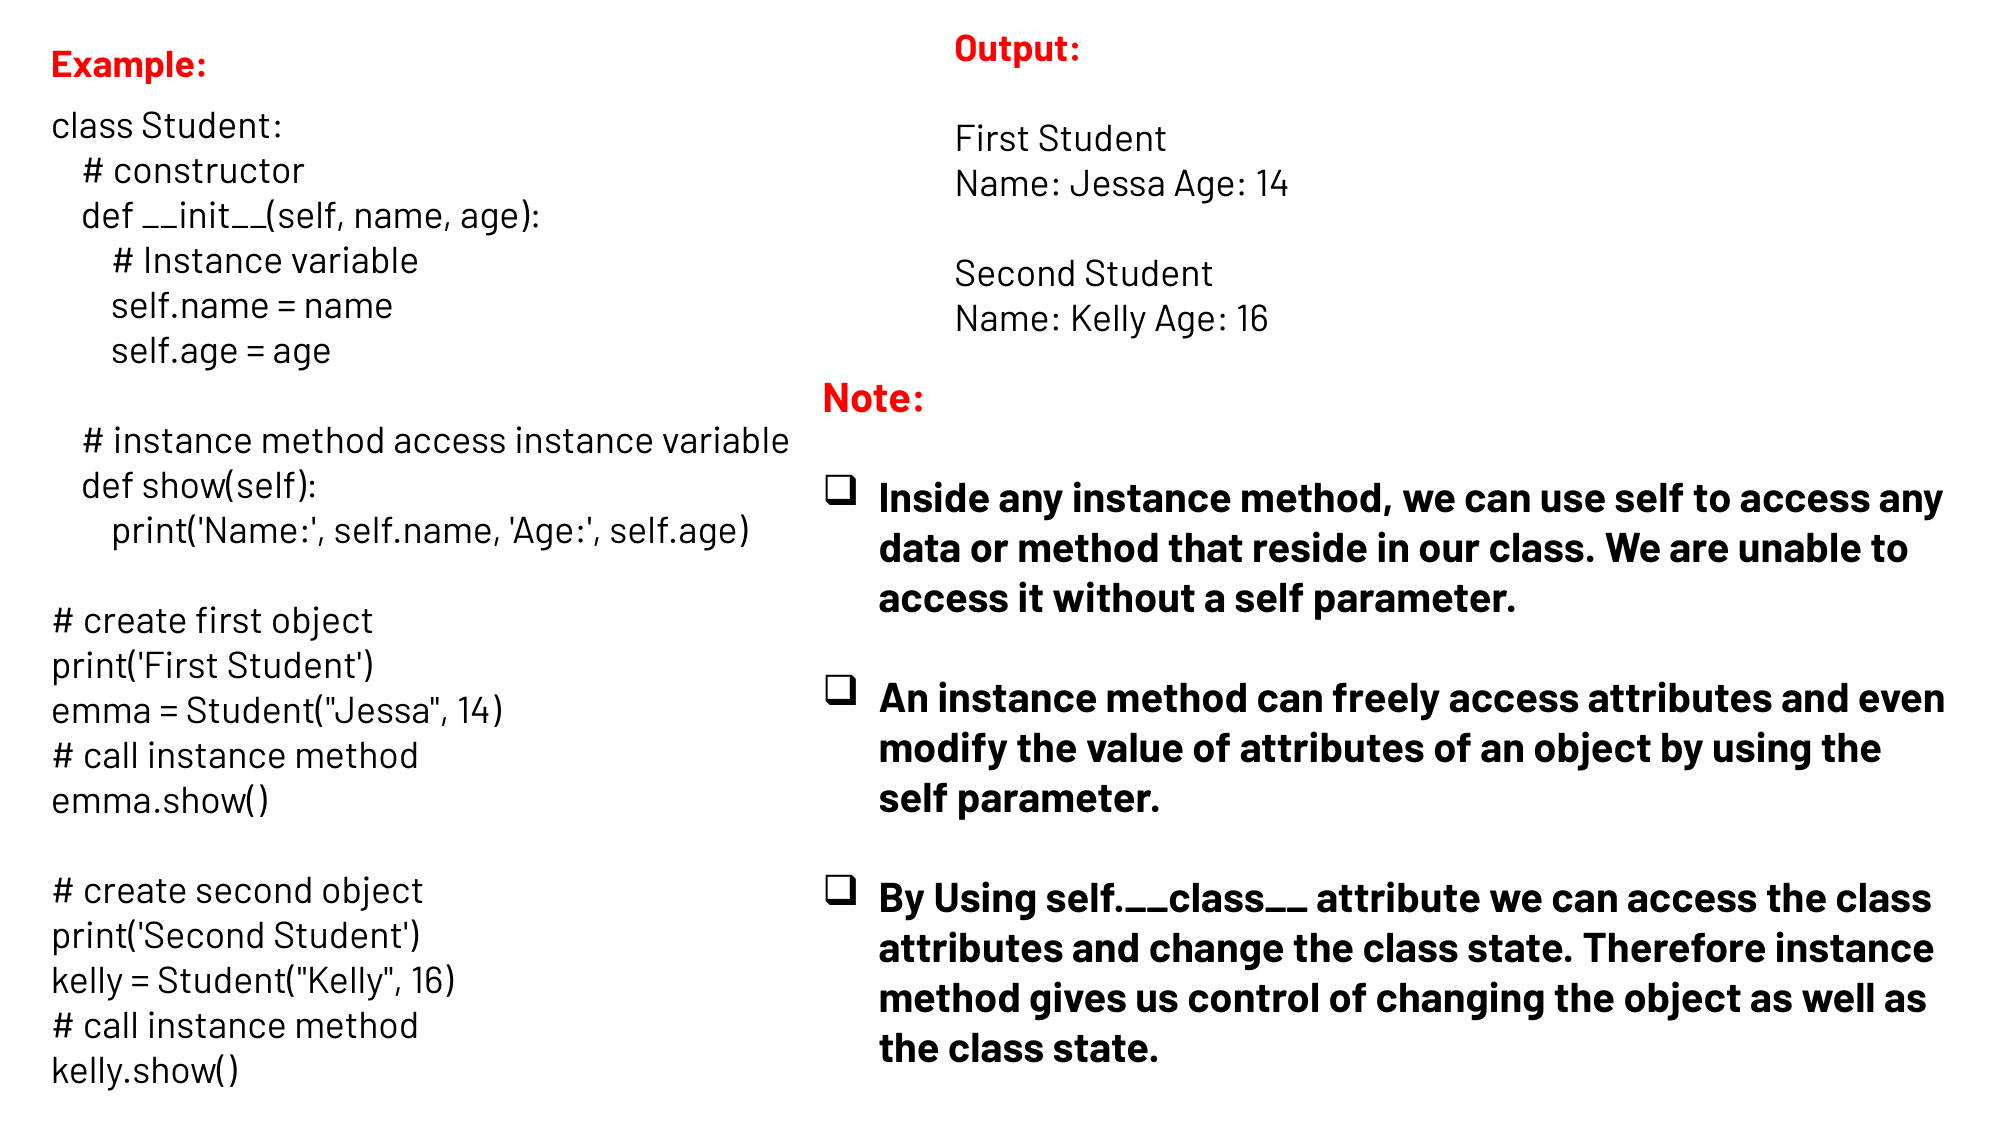

Output:

First Student
Name: Jessa Age: 14

Second Student
Name: Kelly Age: 16
Example:
class Student:
    # constructor
    def __init__(self, name, age):
        # Instance variable
        self.name = name
        self.age = age

    # instance method access instance variable
    def show(self):
        print('Name:', self.name, 'Age:', self.age)

# create first object
print('First Student')
emma = Student("Jessa", 14)
# call instance method
emma.show()

# create second object
print('Second Student')
kelly = Student("Kelly", 16)
# call instance method
kelly.show()

Note:

Inside any instance method, we can use self to access any data or method that reside in our class. We are unable to access it without a self parameter.

An instance method can freely access attributes and even modify the value of attributes of an object by using the self parameter.

By Using self.__class__ attribute we can access the class attributes and change the class state. Therefore instance method gives us control of changing the object as well as the class state.